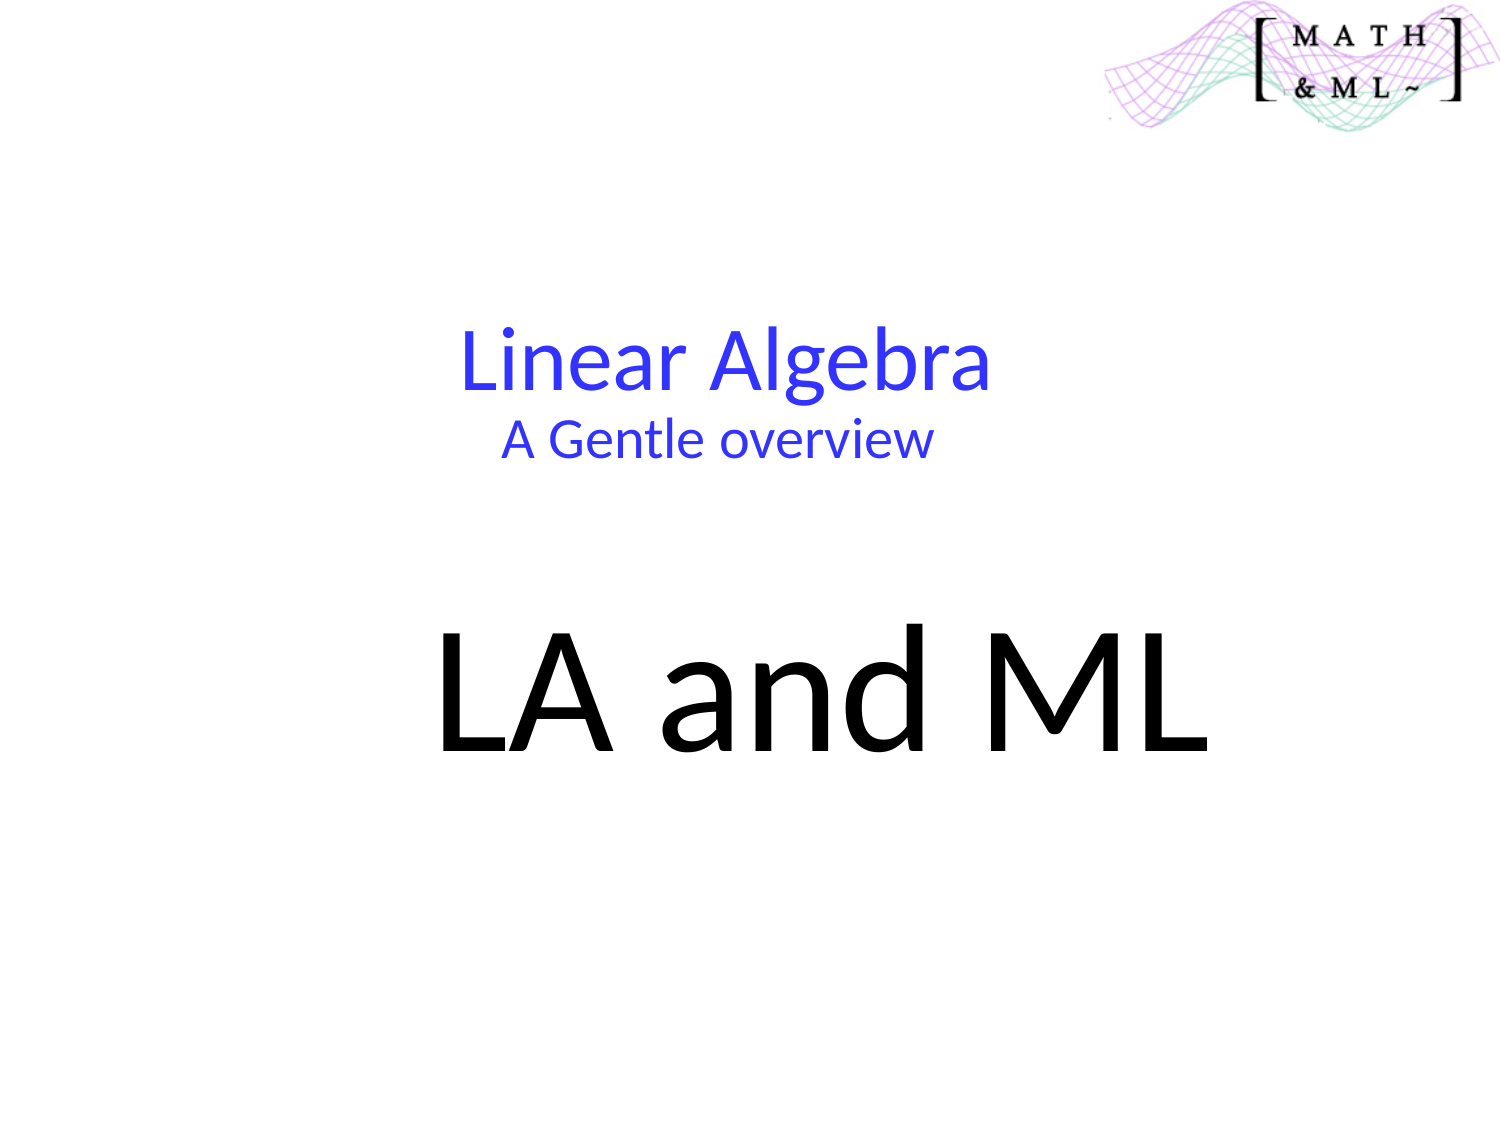

Linear Algebra
A Gentle overview
LA and ML
ICFOSS
21